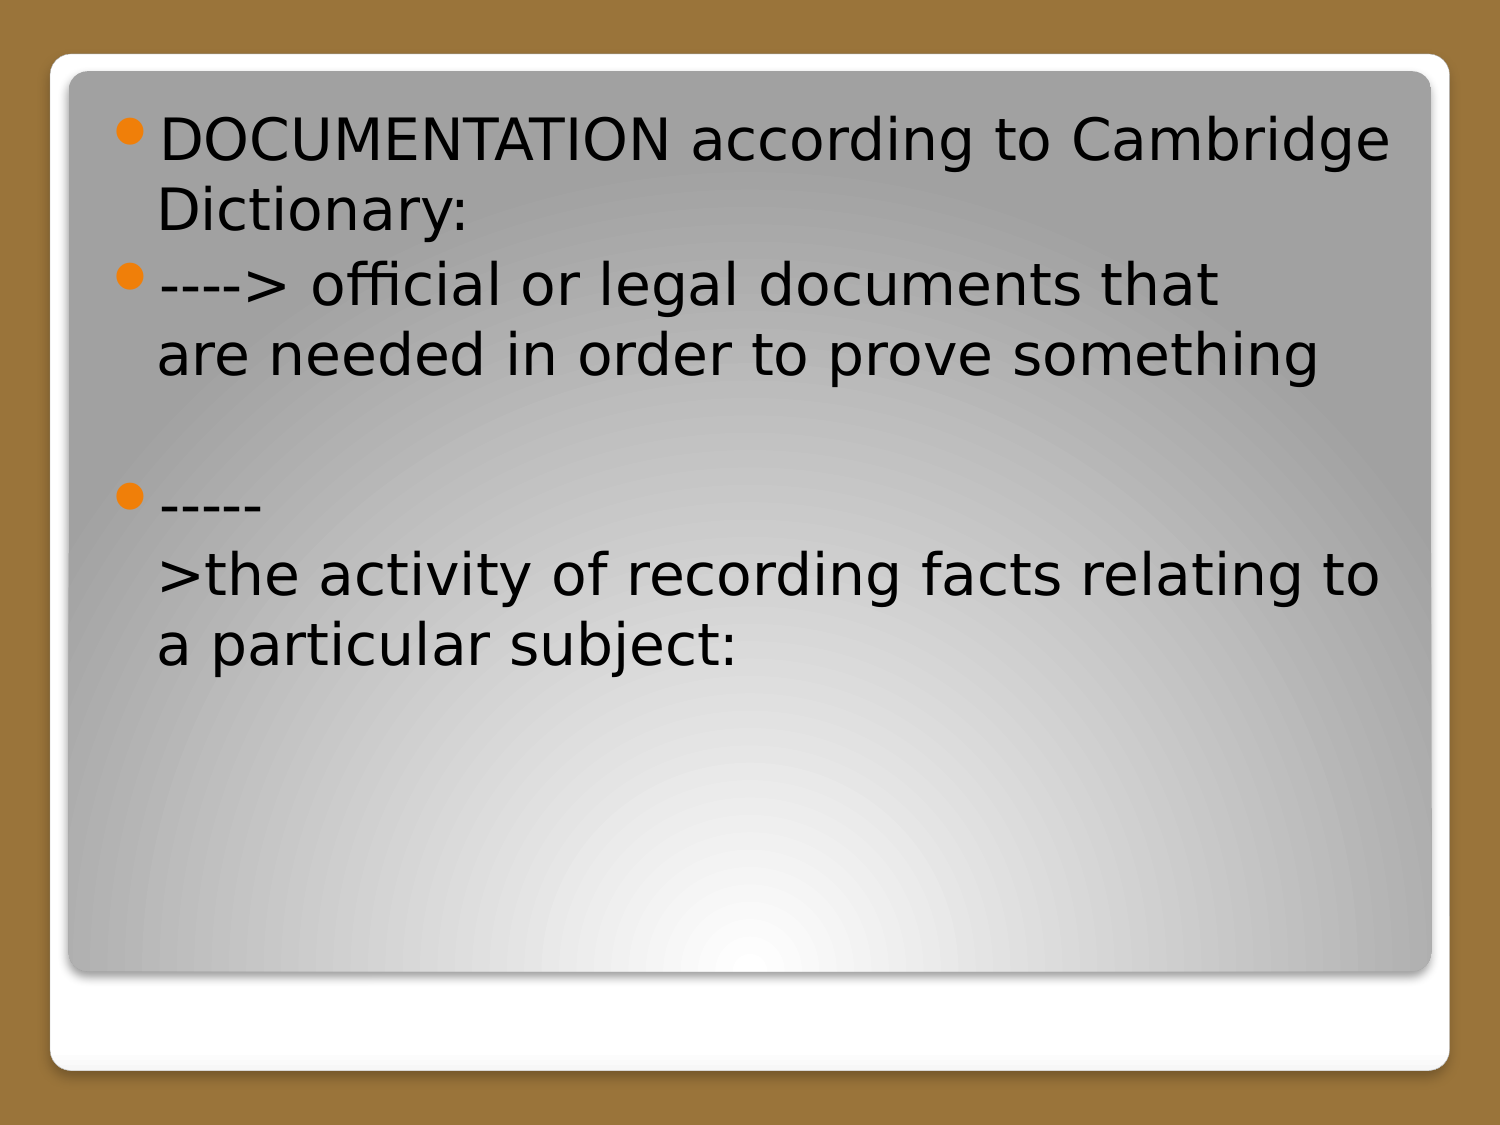

DOCUMENTATION according to Cambridge Dictionary:
----> official or legal documents that are needed in order to prove something

----->the activity of recording facts relating to a particular subject:
#